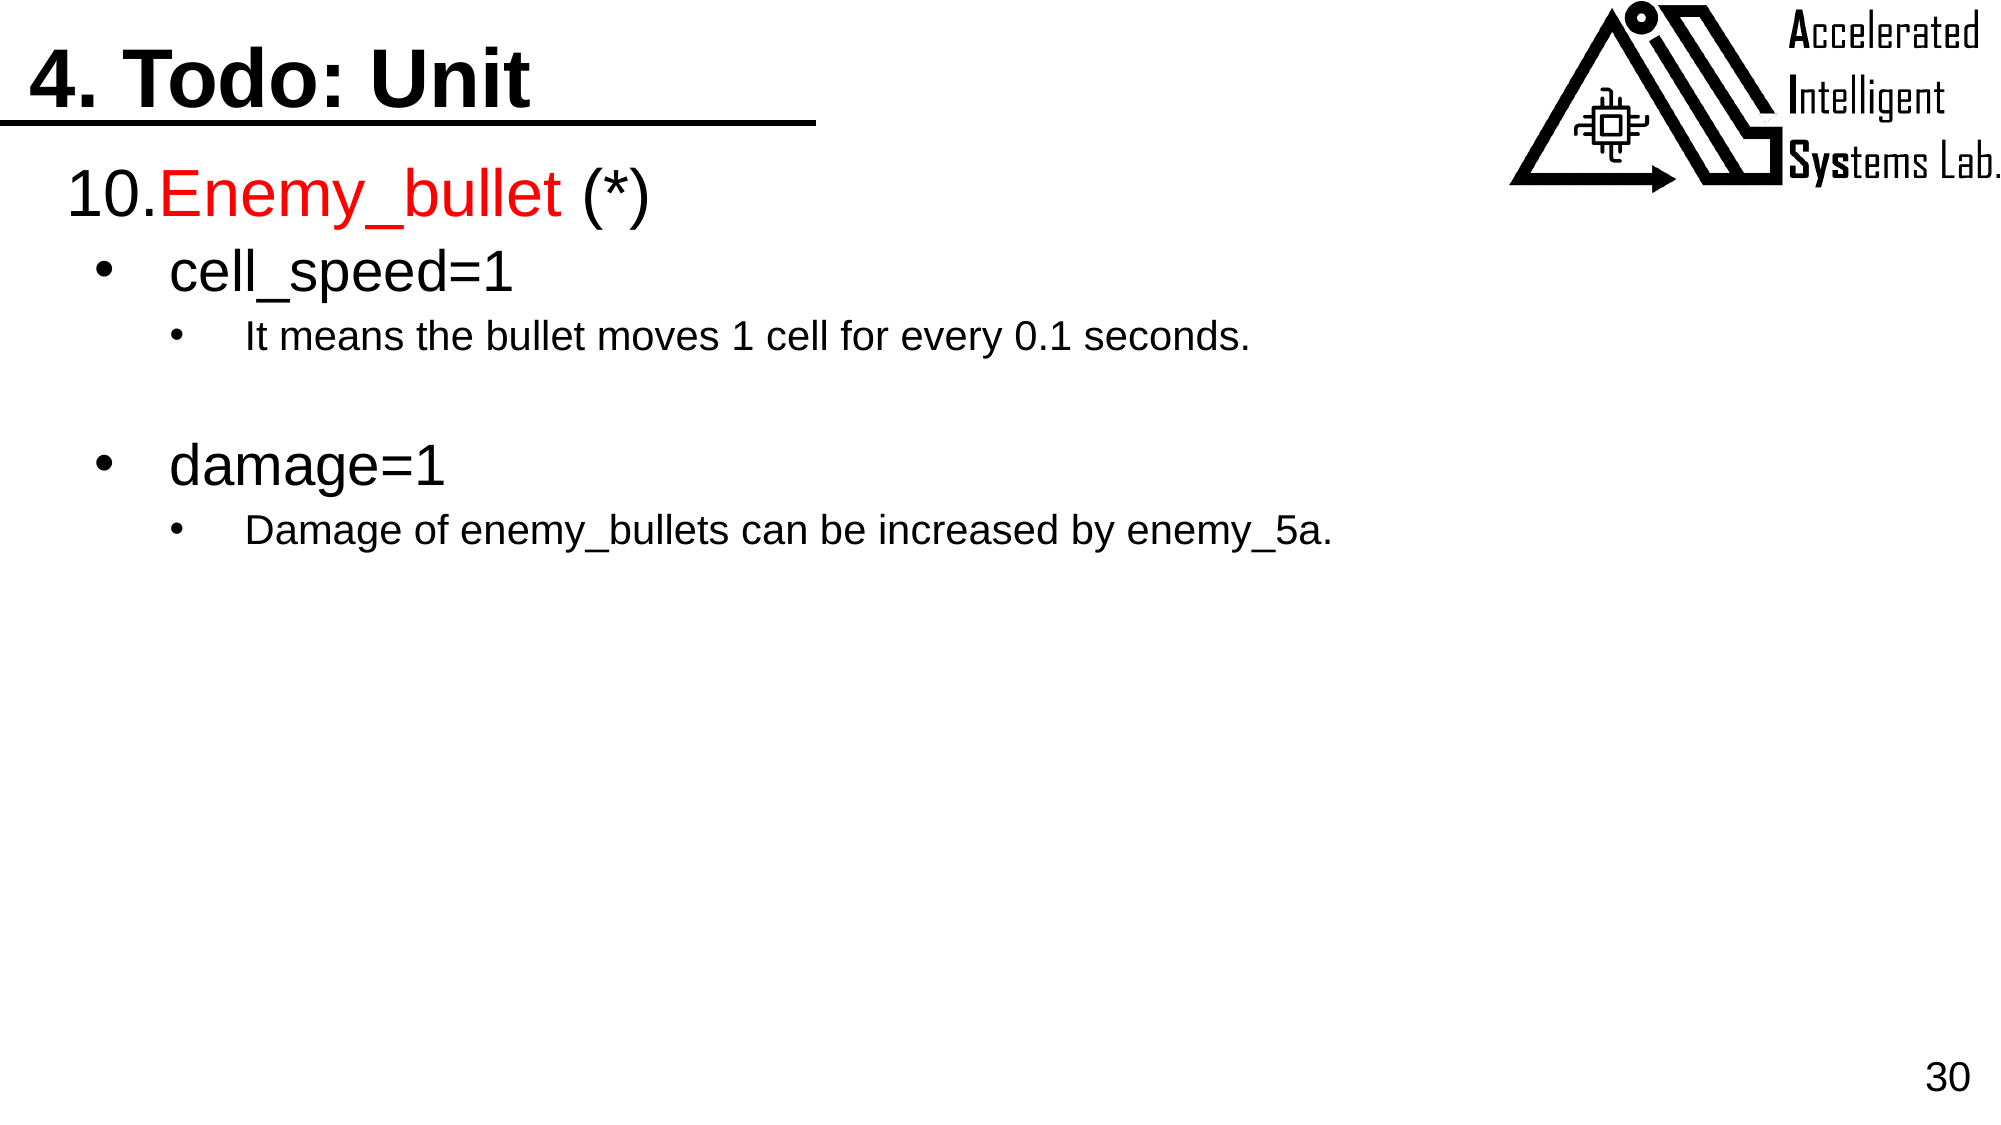

# 4. Todo: Unit
10.Enemy_bullet (*)
cell_speed=1
It means the bullet moves 1 cell for every 0.1 seconds.

damage=1
Damage of enemy_bullets can be increased by enemy_5a.

30